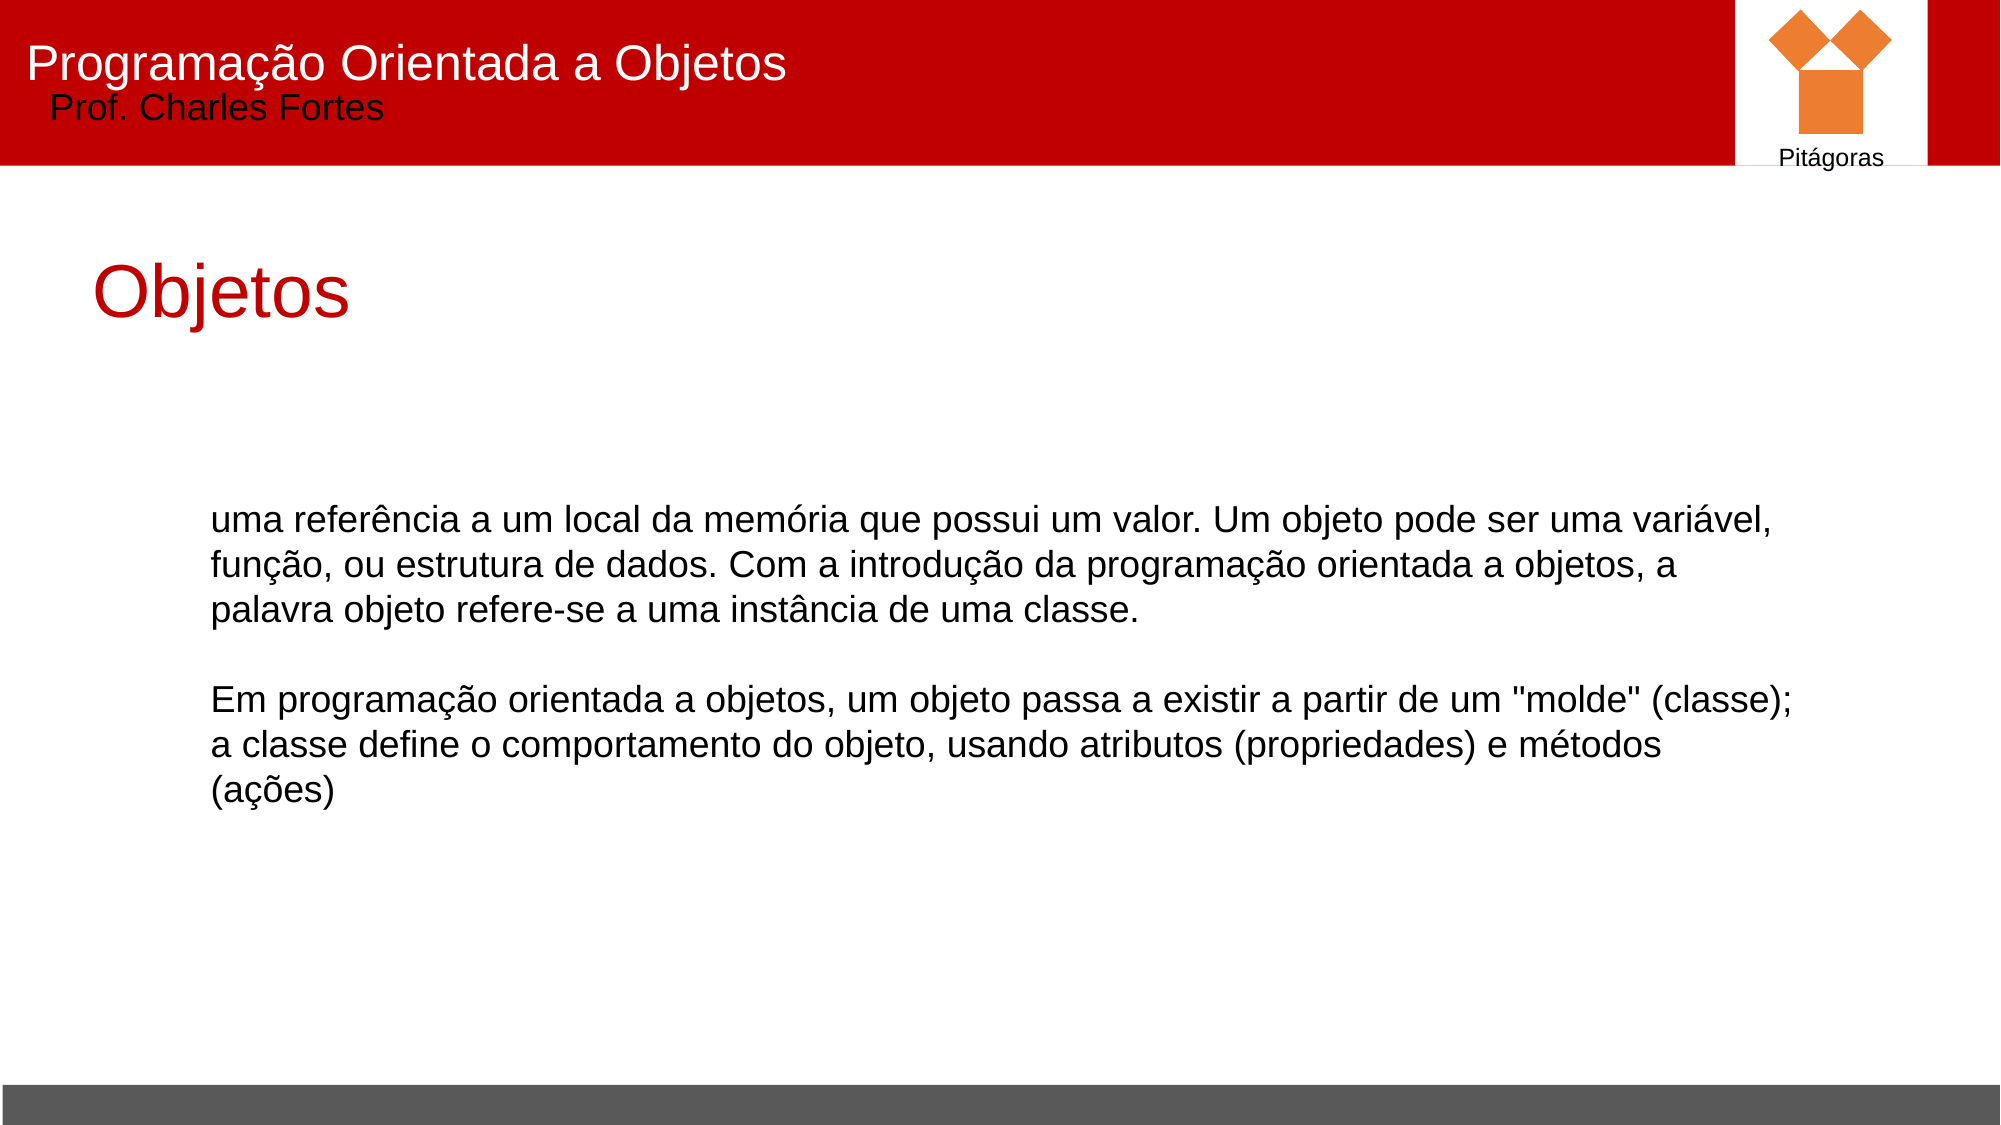

Pitágoras
Programação Orientada a Objetos
Prof. Charles Fortes
Objetos
uma referência a um local da memória que possui um valor. Um objeto pode ser uma variável, função, ou estrutura de dados. Com a introdução da programação orientada a objetos, a palavra objeto refere-se a uma instância de uma classe.

Em programação orientada a objetos, um objeto passa a existir a partir de um "molde" (classe); a classe define o comportamento do objeto, usando atributos (propriedades) e métodos (ações)